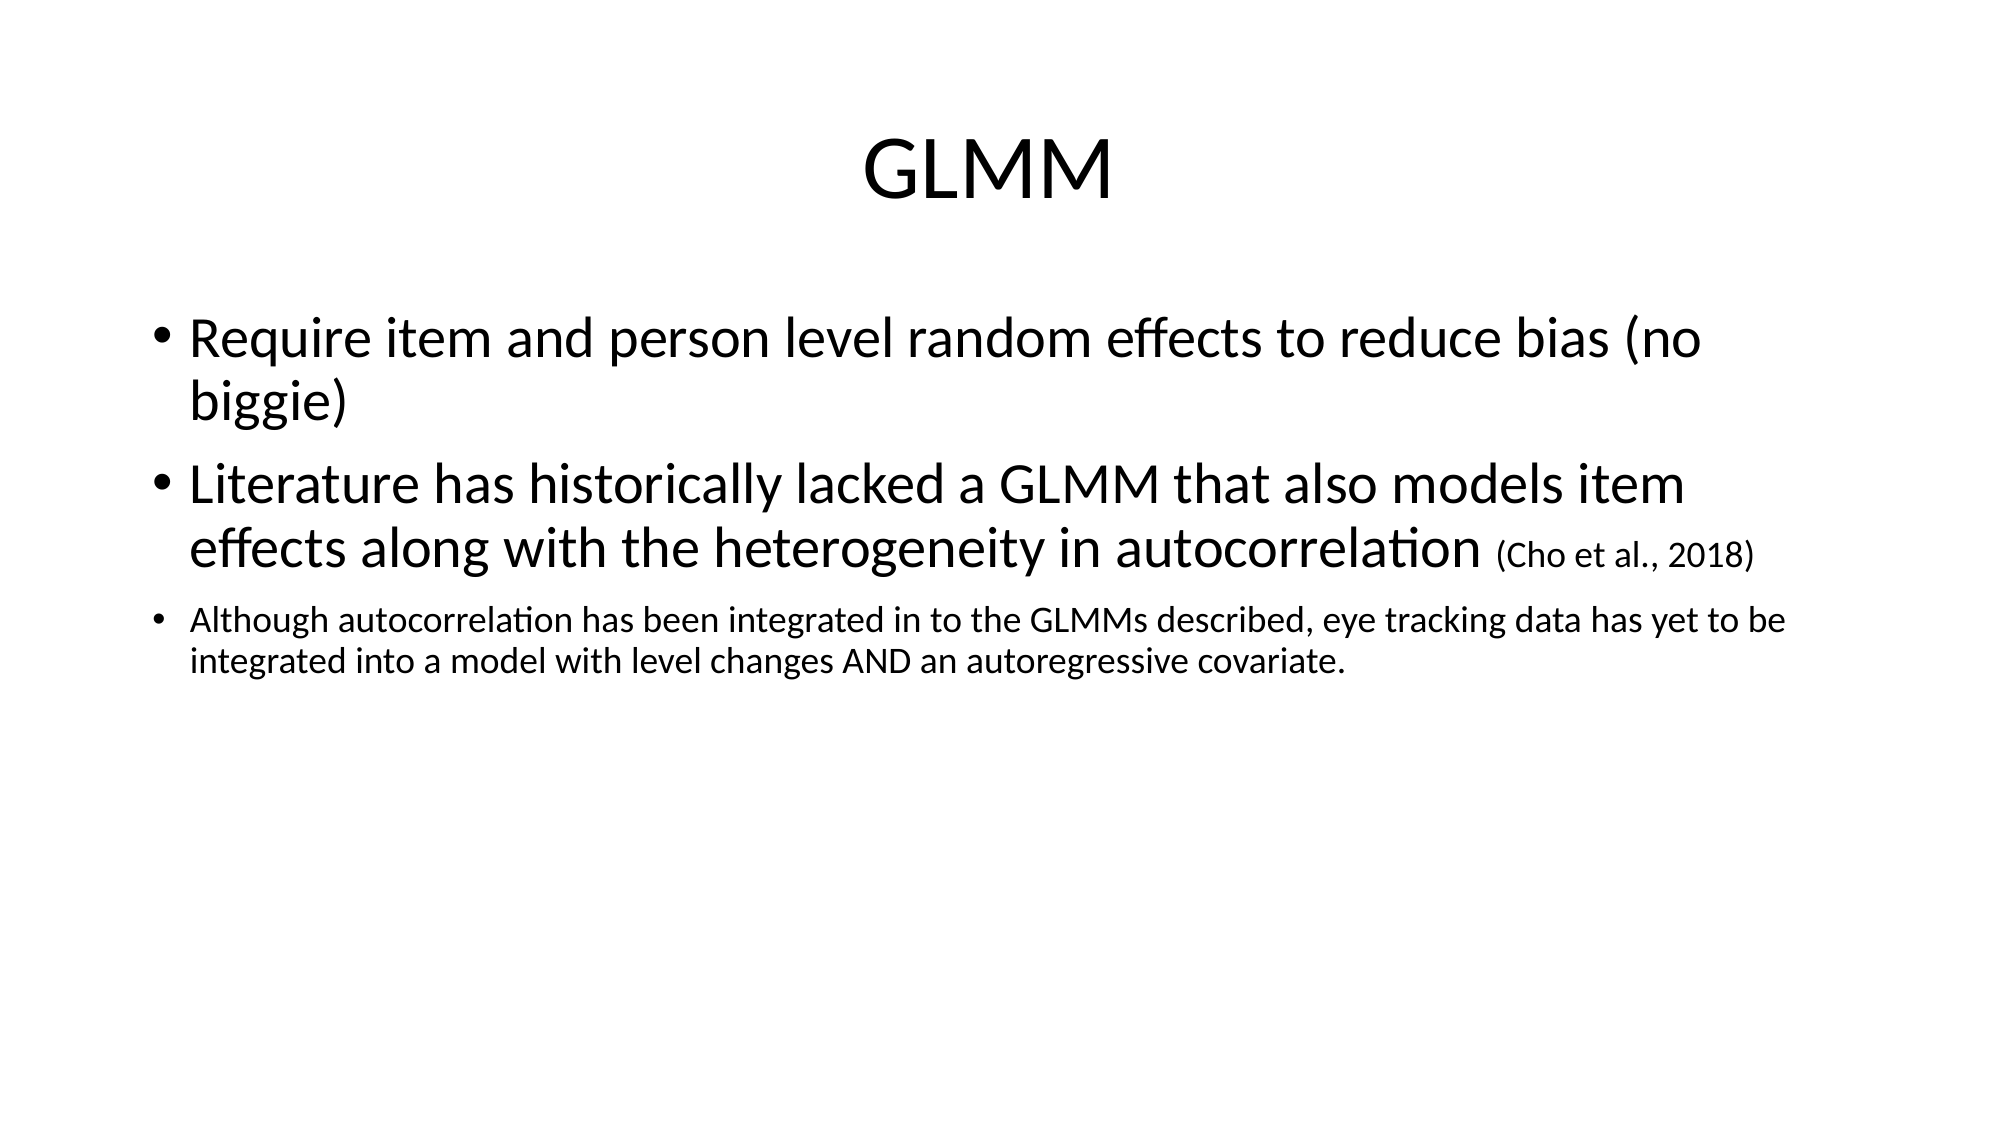

# GLMM
Require item and person level random effects to reduce bias (no biggie)
Literature has historically lacked a GLMM that also models item effects along with the heterogeneity in autocorrelation (Cho et al., 2018)
Although autocorrelation has been integrated in to the GLMMs described, eye tracking data has yet to be integrated into a model with level changes AND an autoregressive covariate.